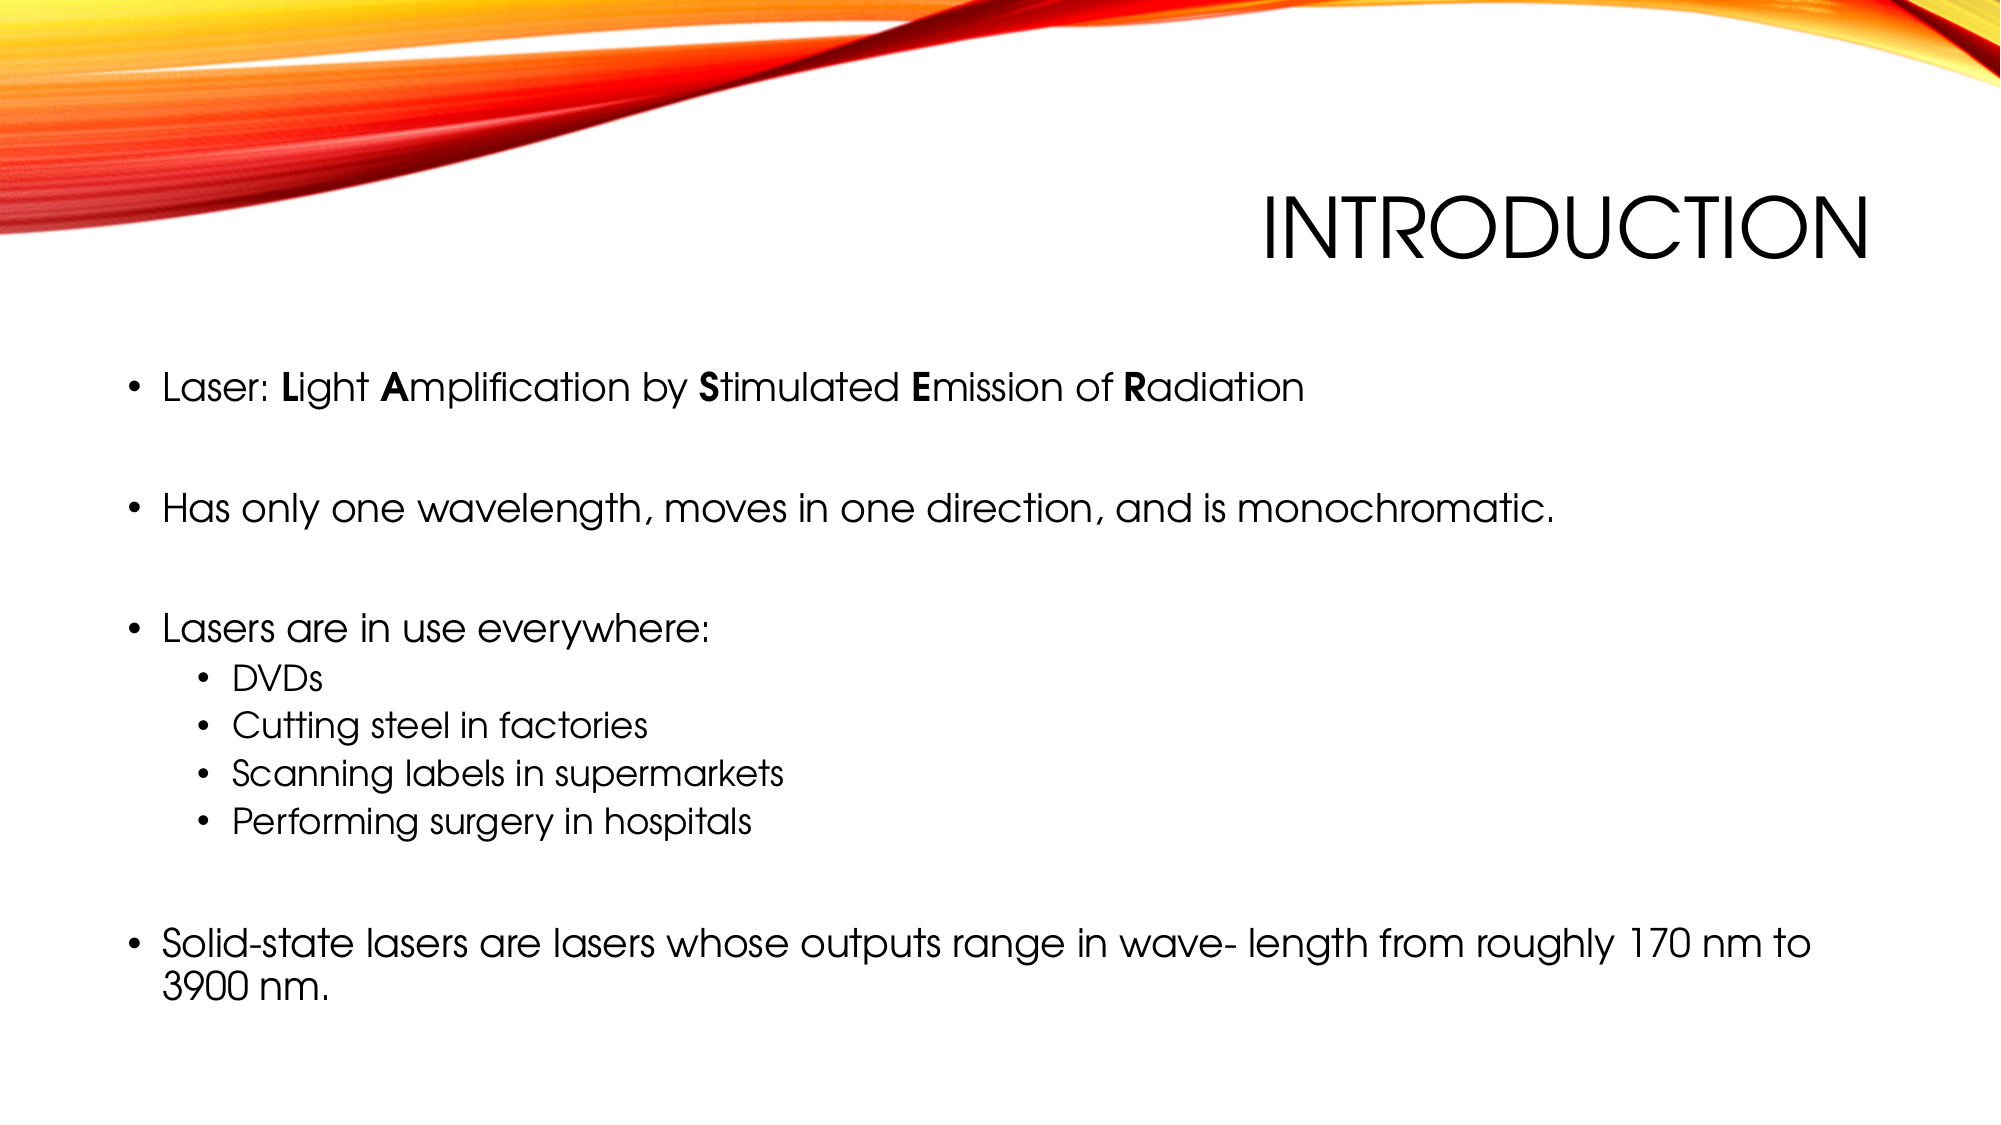

# Introduction
Laser: Light Amplification by Stimulated Emission of Radiation

Has only one wavelength, moves in one direction, and is monochromatic.

Lasers are in use everywhere:
DVDs
Cutting steel in factories
Scanning labels in supermarkets
Performing surgery in hospitals

Solid-state lasers are lasers whose outputs range in wave- length from roughly 170 nm to 3900 nm.